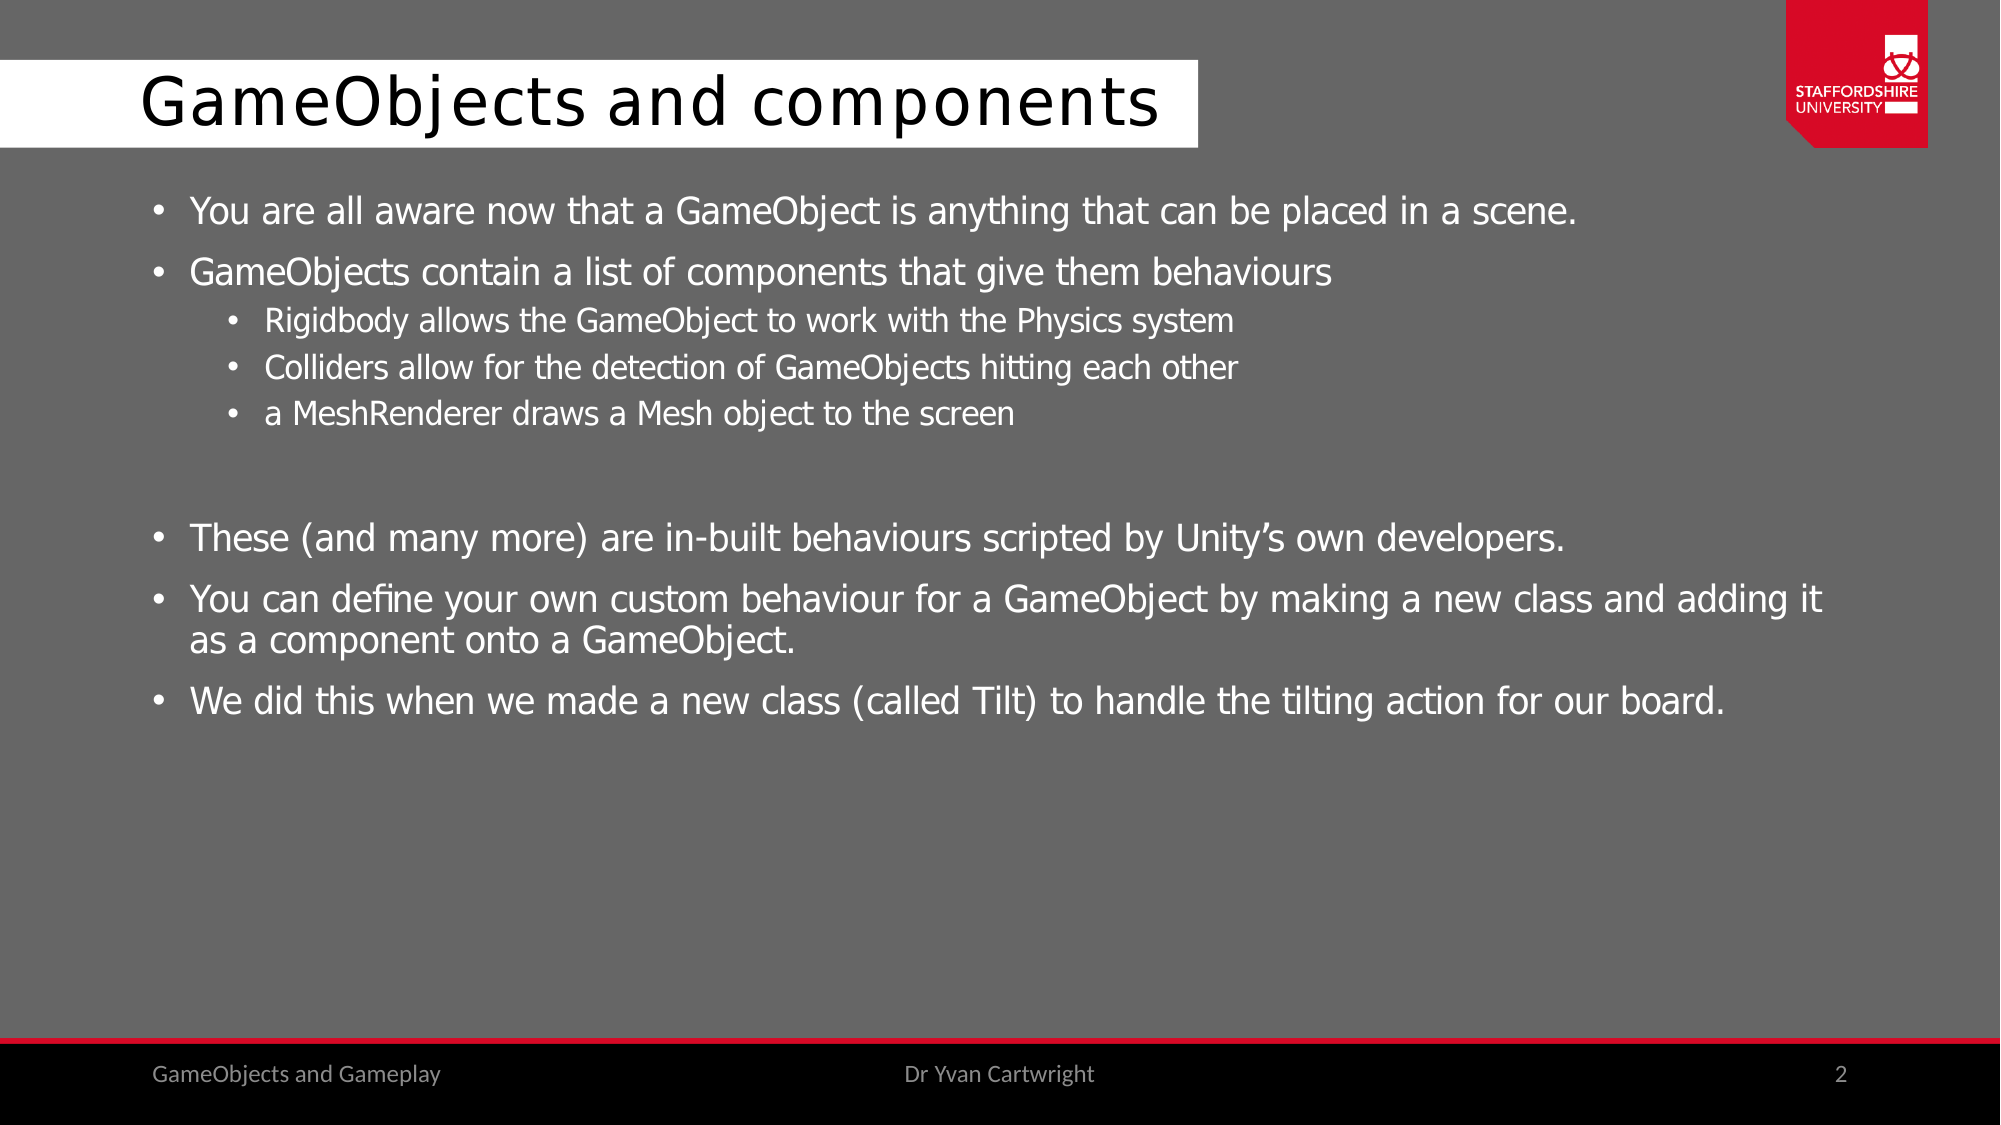

# GameObjects and components
You are all aware now that a GameObject is anything that can be placed in a scene.
GameObjects contain a list of components that give them behaviours
Rigidbody allows the GameObject to work with the Physics system
Colliders allow for the detection of GameObjects hitting each other
a MeshRenderer draws a Mesh object to the screen

These (and many more) are in-built behaviours scripted by Unity’s own developers.
You can define your own custom behaviour for a GameObject by making a new class and adding it as a component onto a GameObject.
We did this when we made a new class (called Tilt) to handle the tilting action for our board.
GameObjects and Gameplay
Dr Yvan Cartwright
2